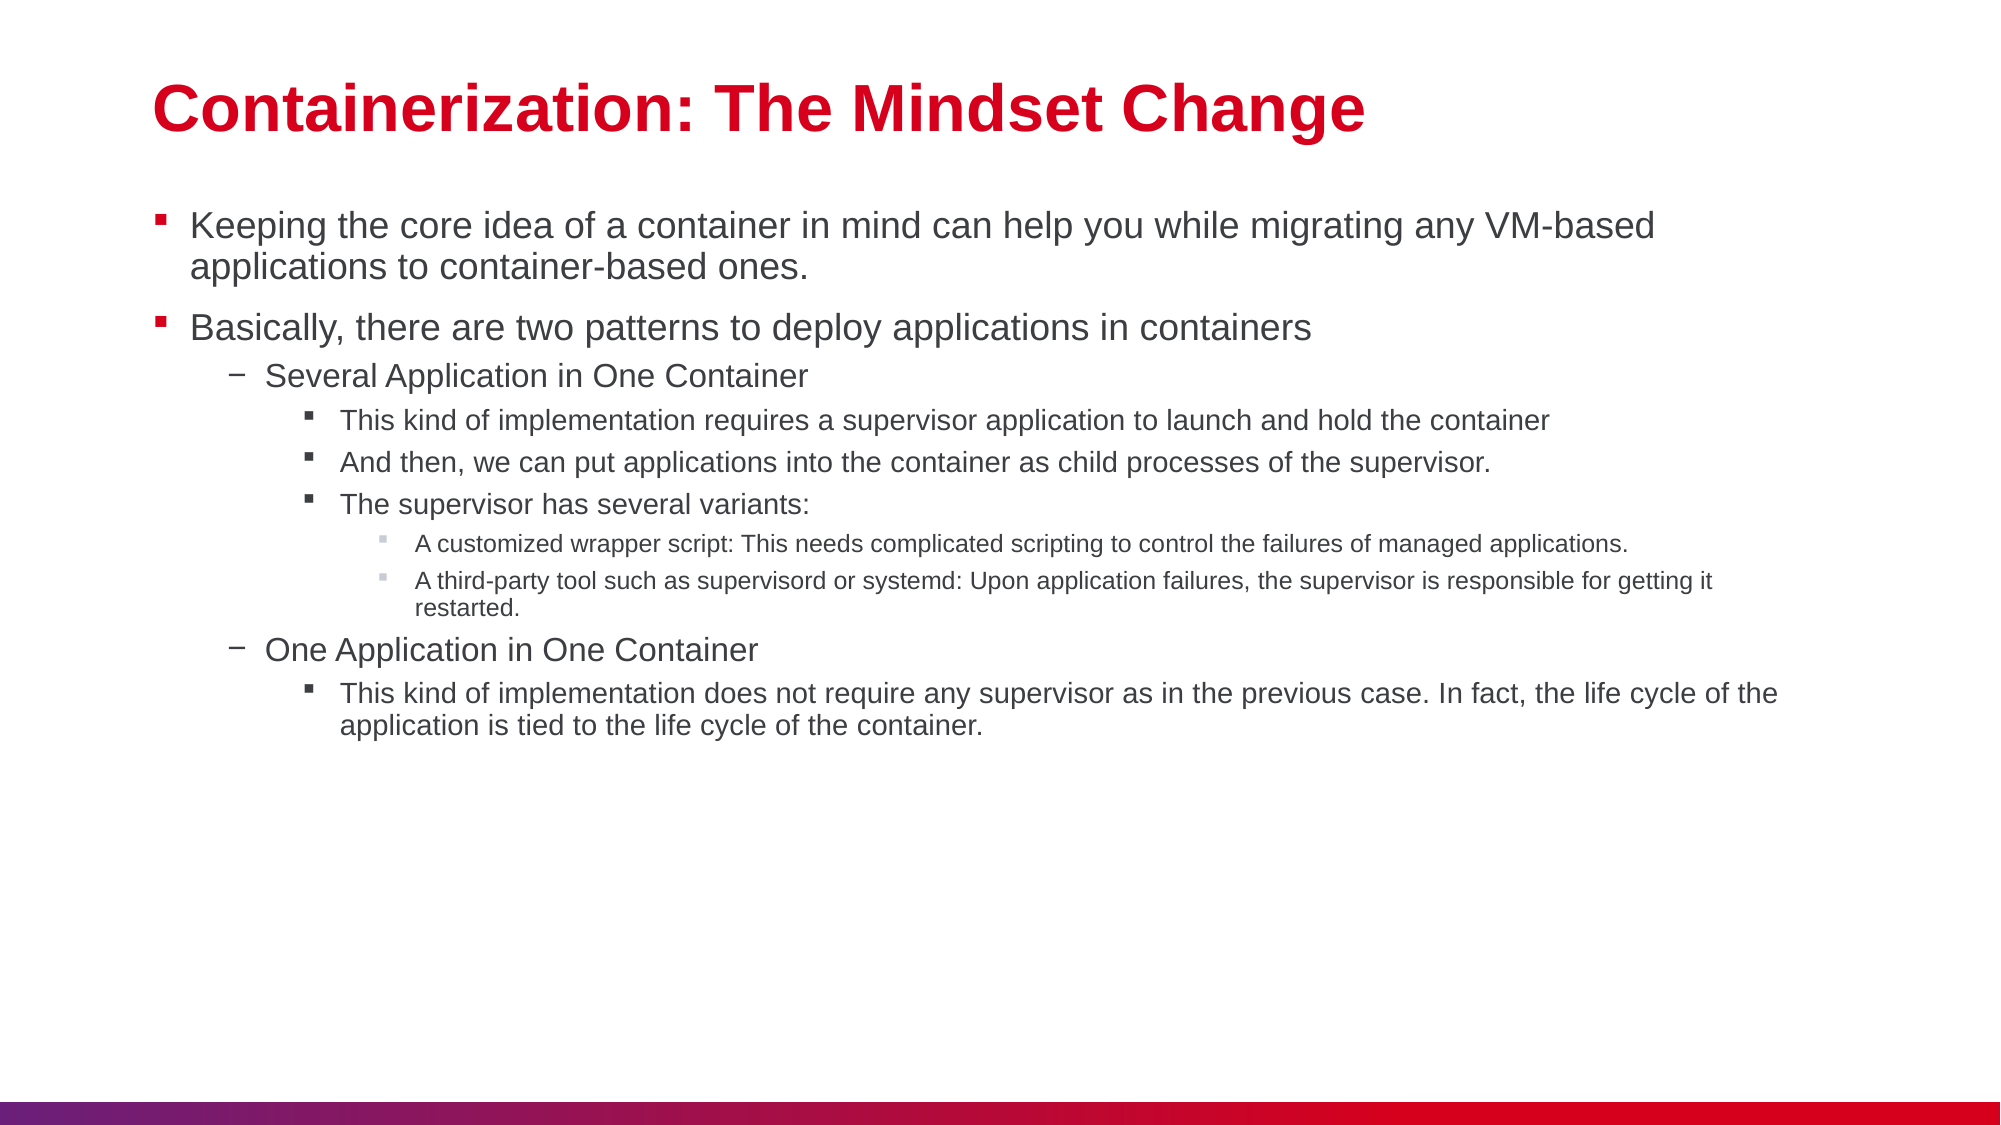

# Containerization: The Mindset Change
Keeping the core idea of a container in mind can help you while migrating any VM-based applications to container-based ones.
Basically, there are two patterns to deploy applications in containers
Several Application in One Container
This kind of implementation requires a supervisor application to launch and hold the container
And then, we can put applications into the container as child processes of the supervisor.
The supervisor has several variants:
A customized wrapper script: This needs complicated scripting to control the failures of managed applications.
A third-party tool such as supervisord or systemd: Upon application failures, the supervisor is responsible for getting it restarted.
One Application in One Container
This kind of implementation does not require any supervisor as in the previous case. In fact, the life cycle of the application is tied to the life cycle of the container.